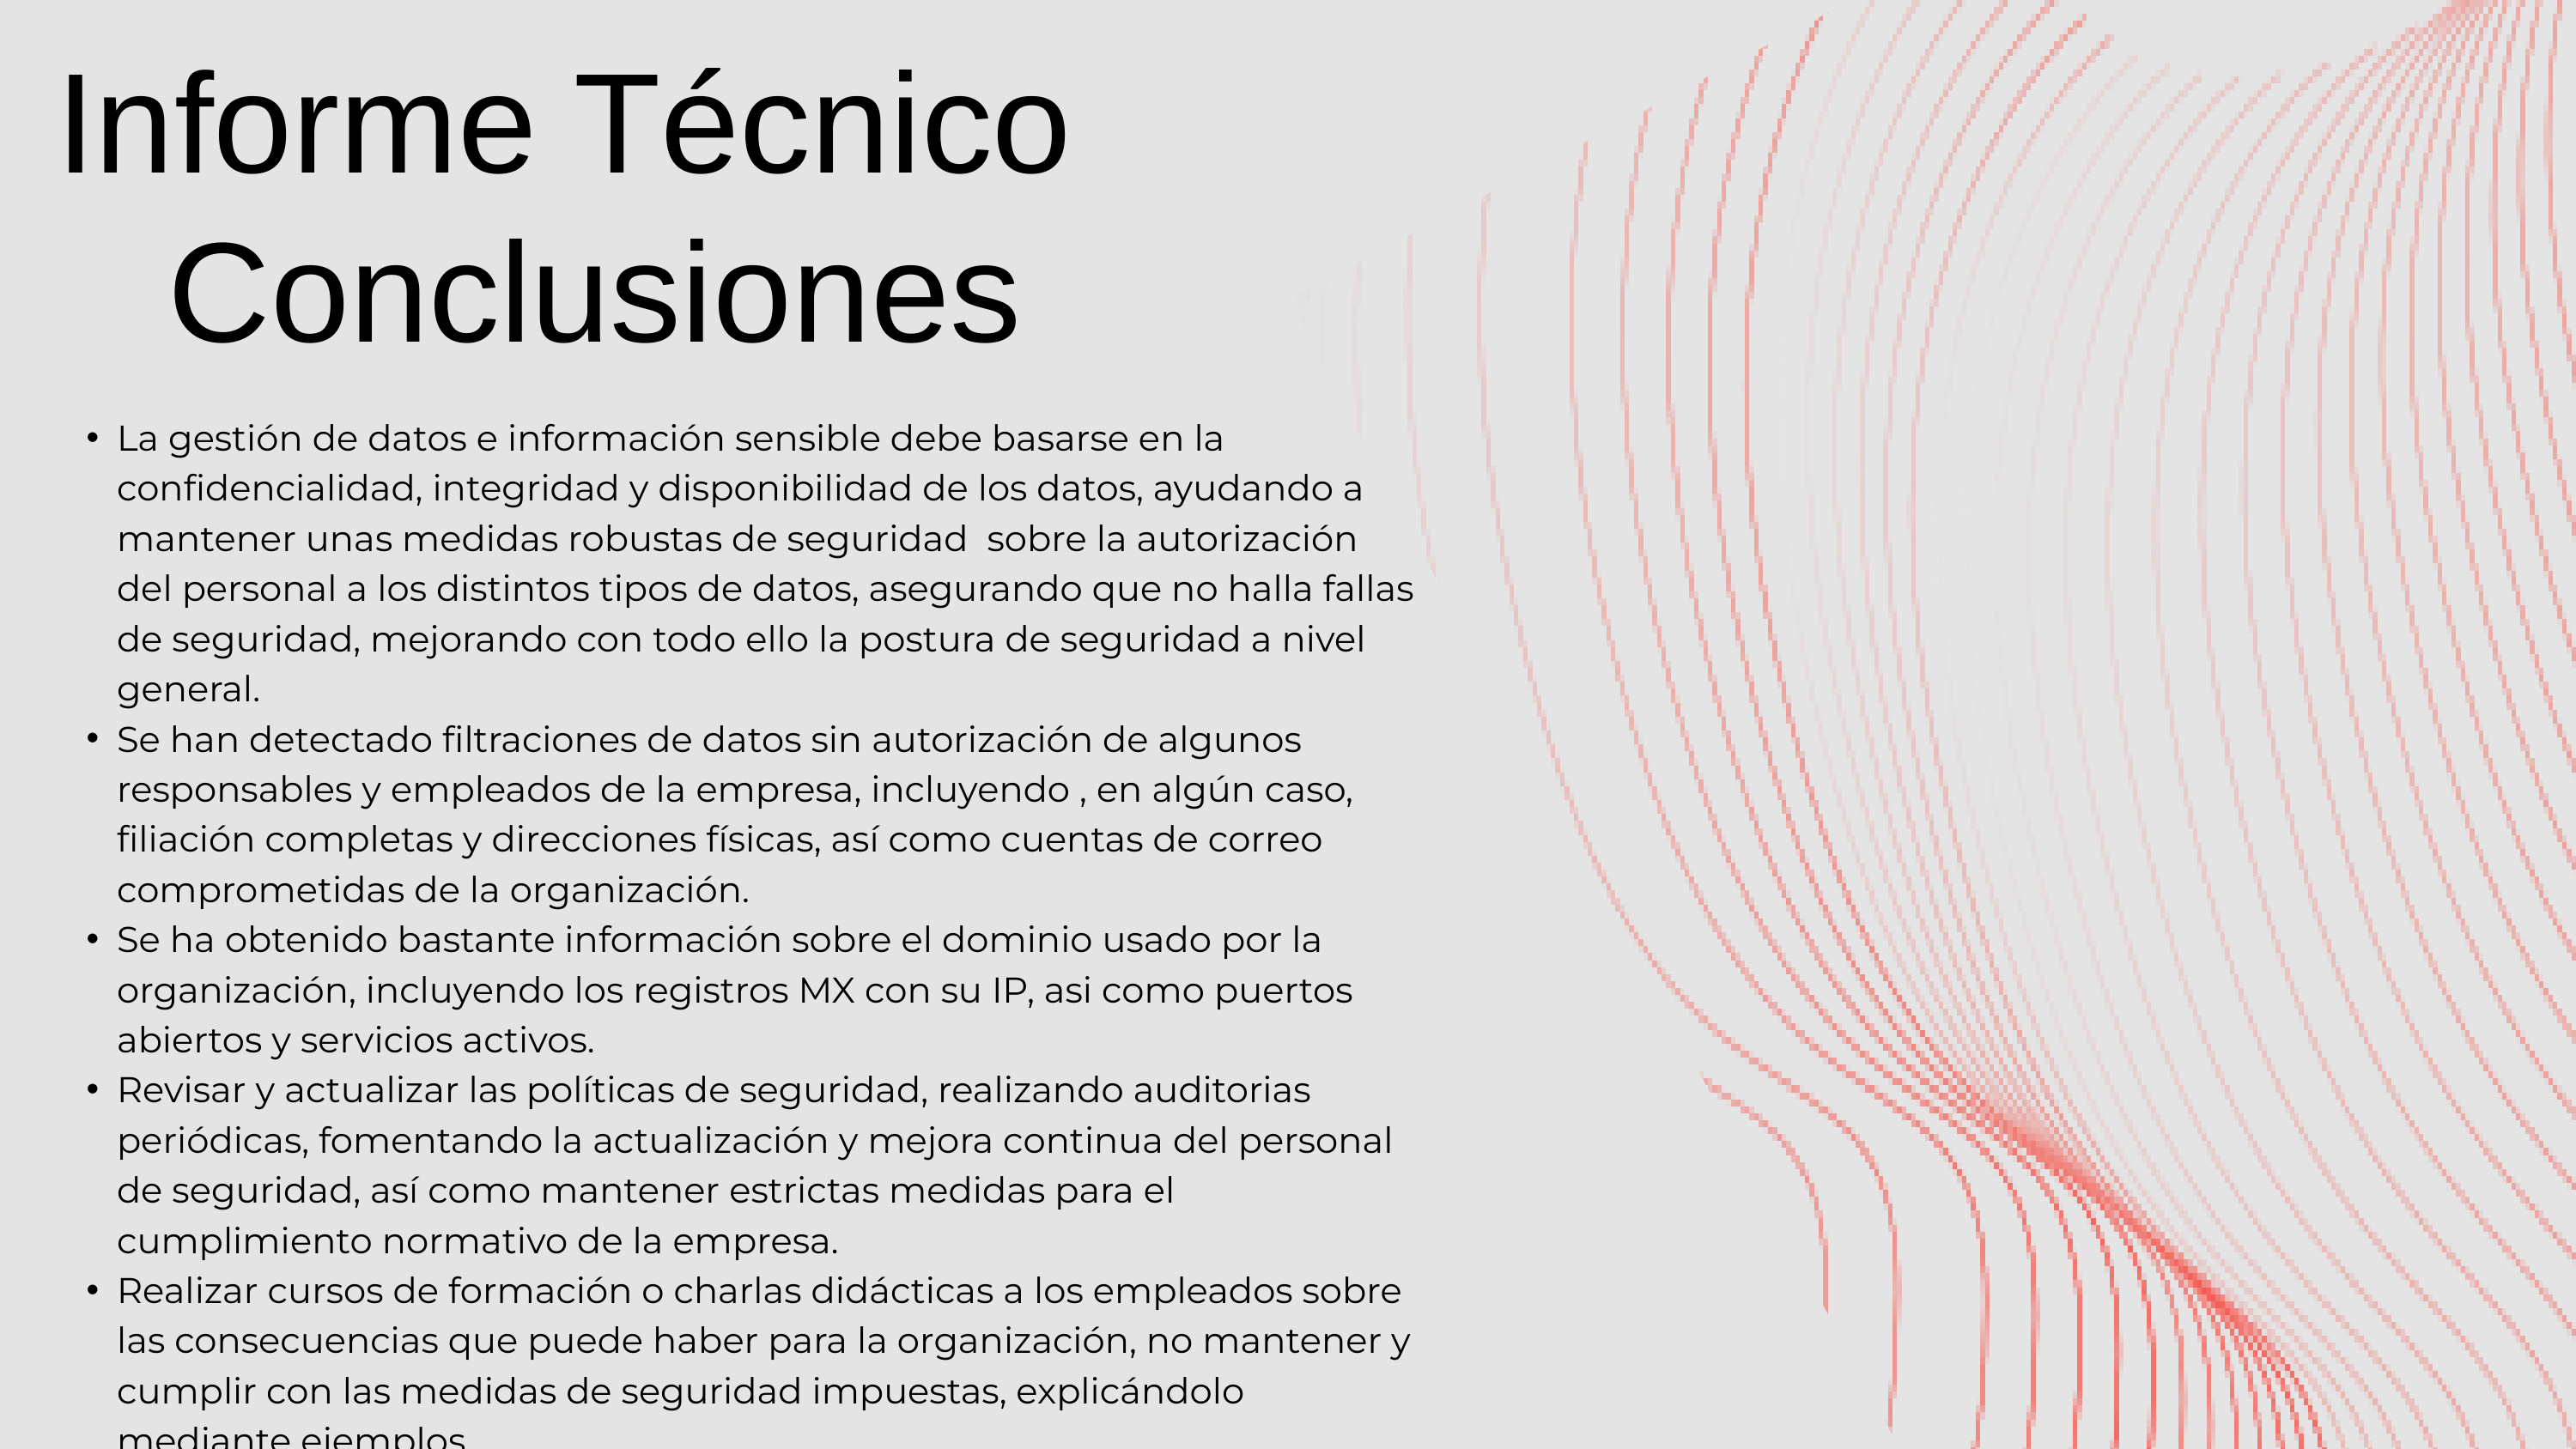

Informe Técnico

Conclusiones
La gestión de datos e información sensible debe basarse en la confidencialidad, integridad y disponibilidad de los datos, ayudando a mantener unas medidas robustas de seguridad  sobre la autorización del personal a los distintos tipos de datos, asegurando que no halla fallas de seguridad, mejorando con todo ello la postura de seguridad a nivel general.
Se han detectado filtraciones de datos sin autorización de algunos responsables y empleados de la empresa, incluyendo , en algún caso, filiación completas y direcciones físicas, así como cuentas de correo comprometidas de la organización.
Se ha obtenido bastante información sobre el dominio usado por la organización, incluyendo los registros MX con su IP, asi como puertos abiertos y servicios activos.
Revisar y actualizar las políticas de seguridad, realizando auditorias periódicas, fomentando la actualización y mejora continua del personal de seguridad, así como mantener estrictas medidas para el cumplimiento normativo de la empresa.
Realizar cursos de formación o charlas didácticas a los empleados sobre las consecuencias que puede haber para la organización, no mantener y cumplir con las medidas de seguridad impuestas, explicándolo mediante ejemplos.